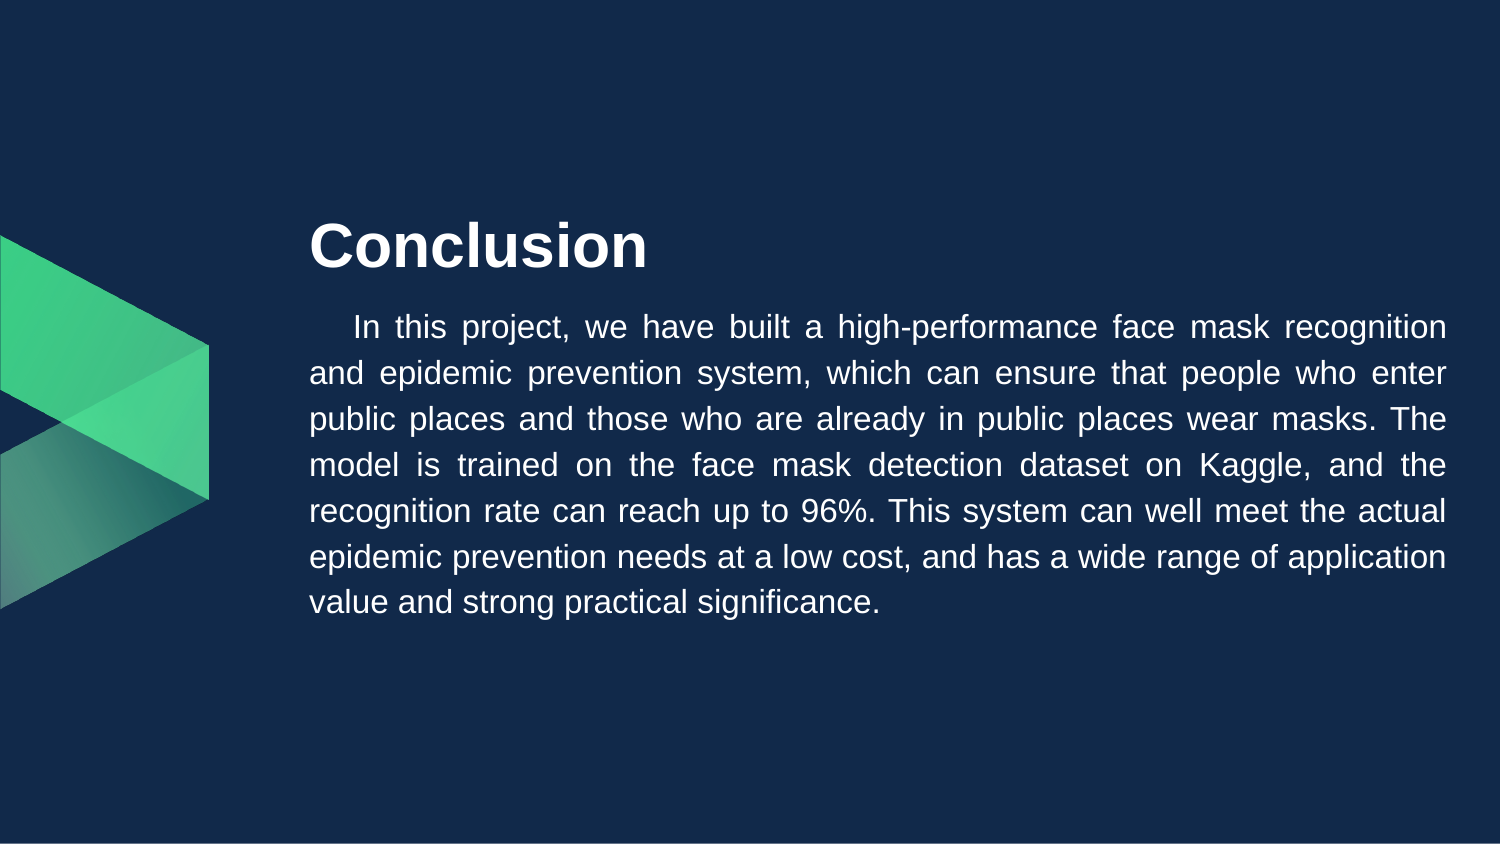

# Conclusion
In this project, we have built a high-performance face mask recognition and epidemic prevention system, which can ensure that people who enter public places and those who are already in public places wear masks. The model is trained on the face mask detection dataset on Kaggle, and the recognition rate can reach up to 96%. This system can well meet the actual epidemic prevention needs at a low cost, and has a wide range of application value and strong practical significance.